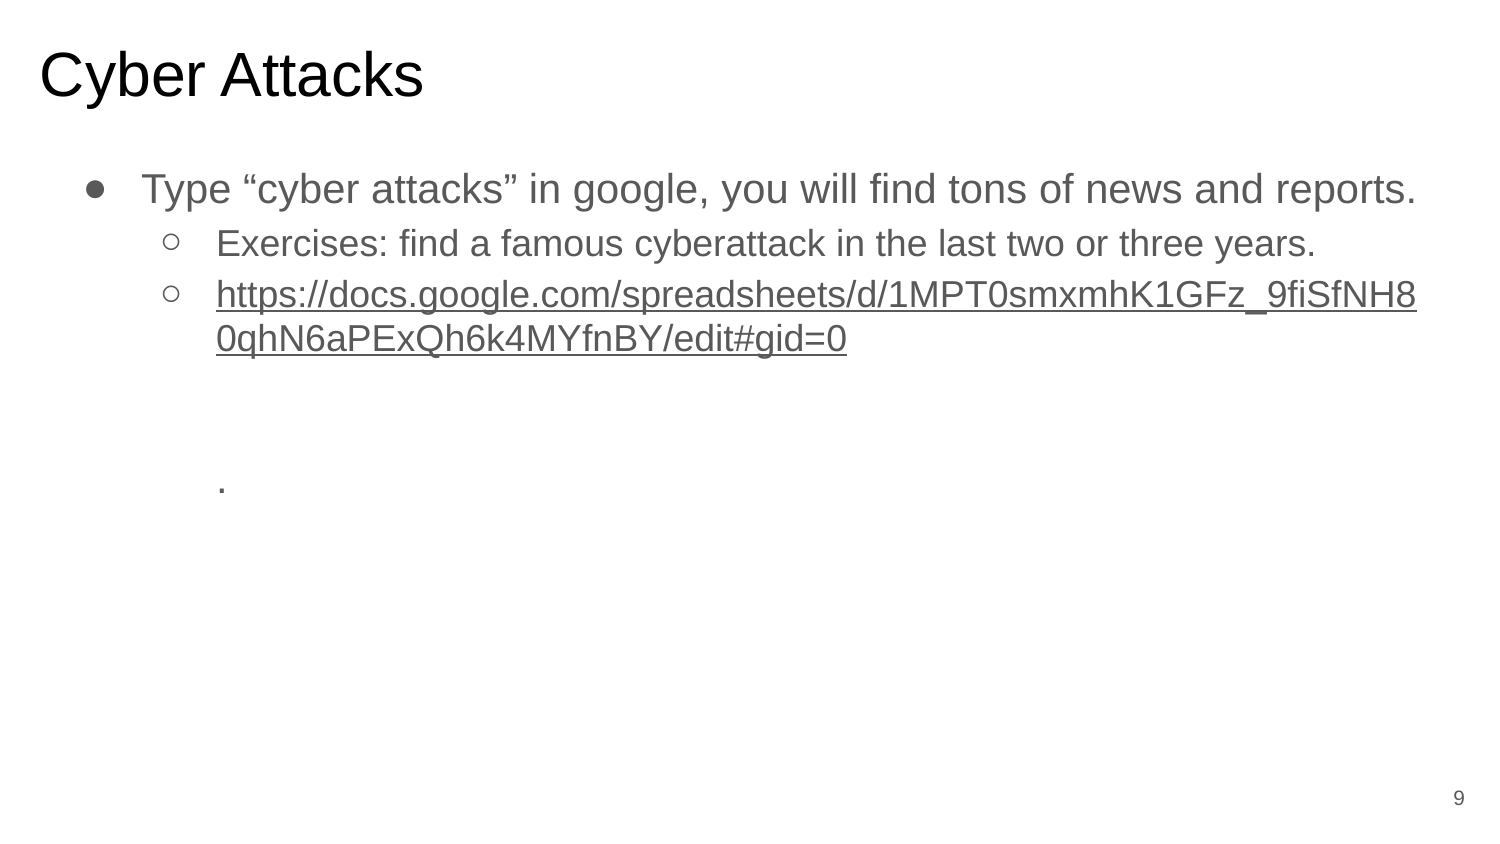

# Cyber Attacks
Type “cyber attacks” in google, you will find tons of news and reports.
Exercises: find a famous cyberattack in the last two or three years.
https://docs.google.com/spreadsheets/d/1MPT0smxmhK1GFz_9fiSfNH80qhN6aPExQh6k4MYfnBY/edit#gid=0
.

9